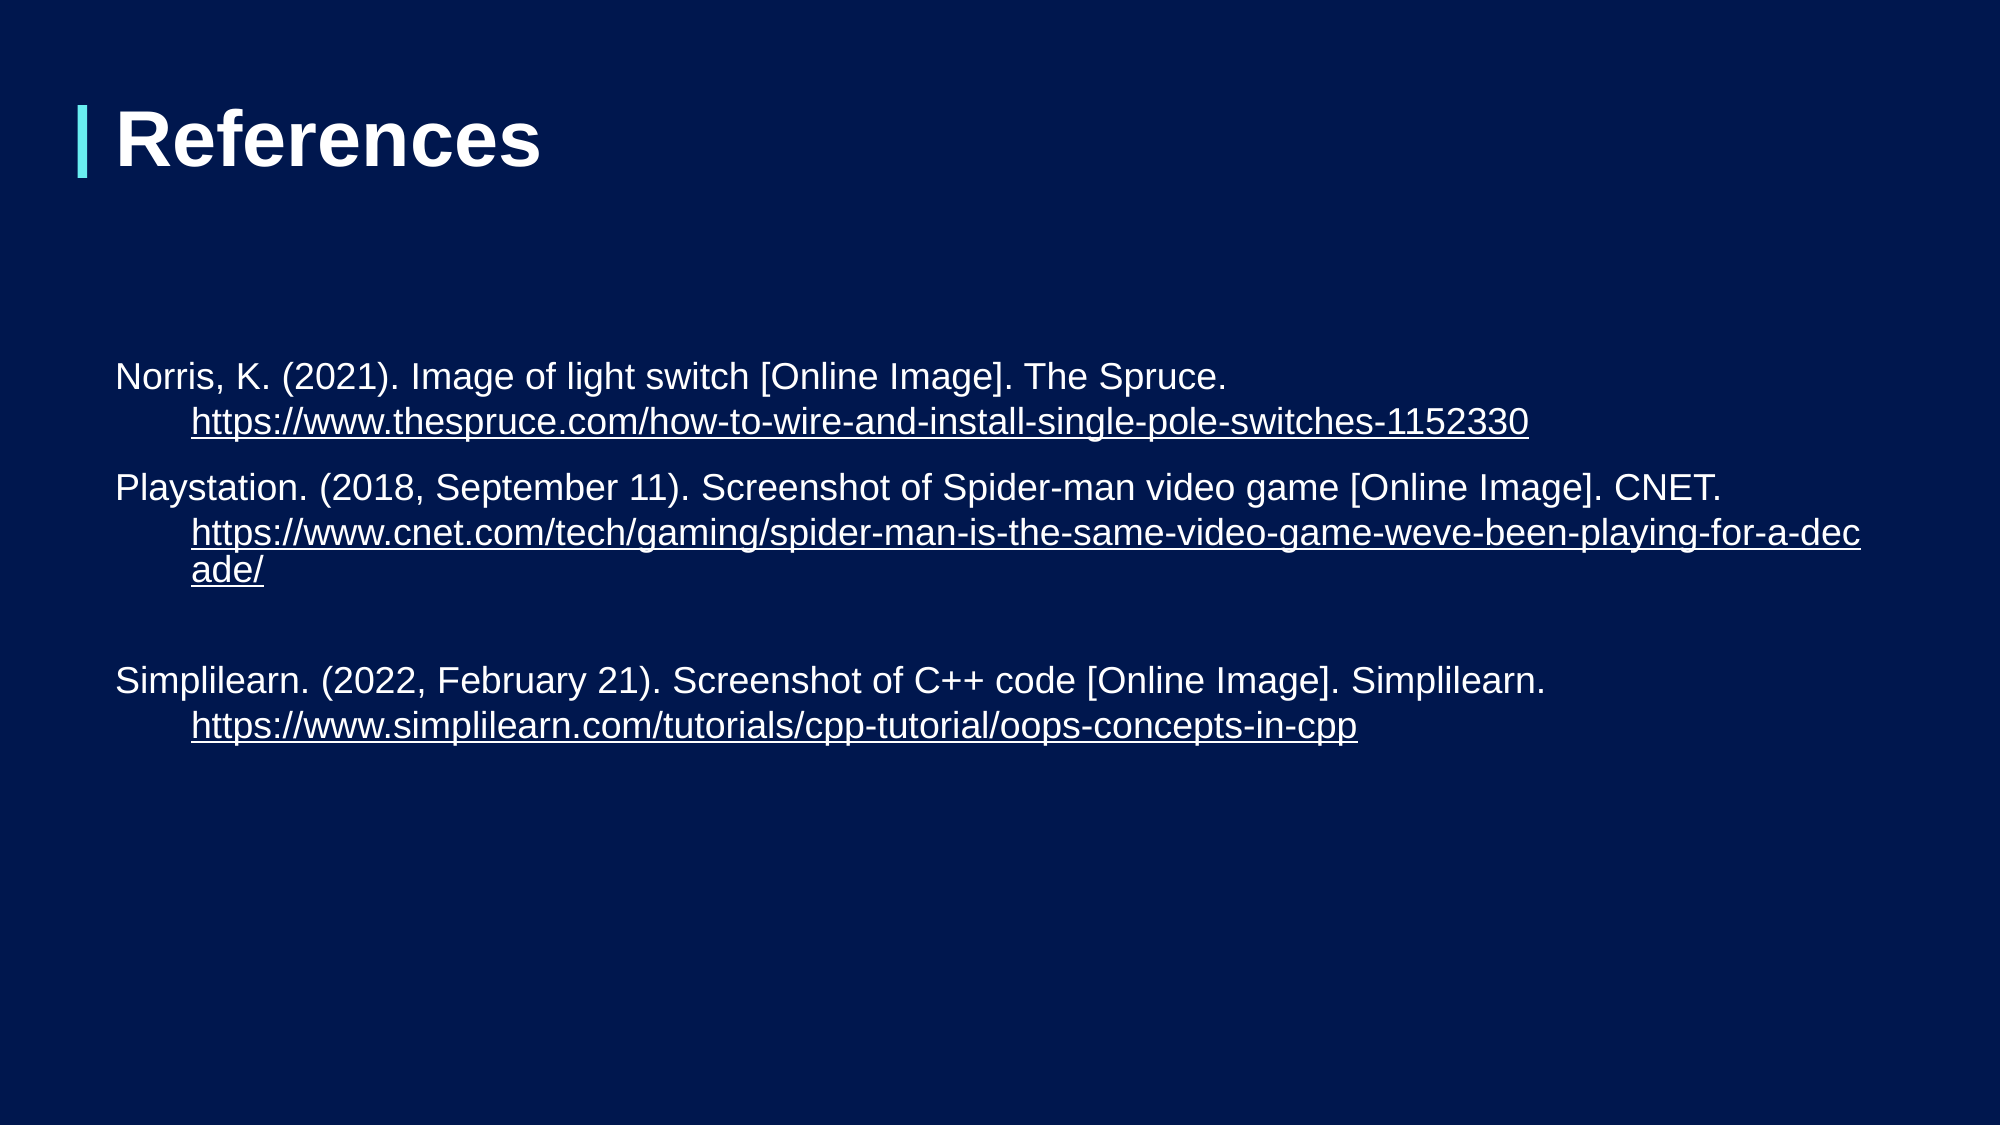

# References
Norris, K. (2021). Image of light switch [Online Image]. The Spruce. https://www.thespruce.com/how-to-wire-and-install-single-pole-switches-1152330
Playstation. (2018, September 11). Screenshot of Spider-man video game [Online Image]. CNET. https://www.cnet.com/tech/gaming/spider-man-is-the-same-video-game-weve-been-playing-for-a-decade/
Simplilearn. (2022, February 21). Screenshot of C++ code [Online Image]. Simplilearn. https://www.simplilearn.com/tutorials/cpp-tutorial/oops-concepts-in-cpp